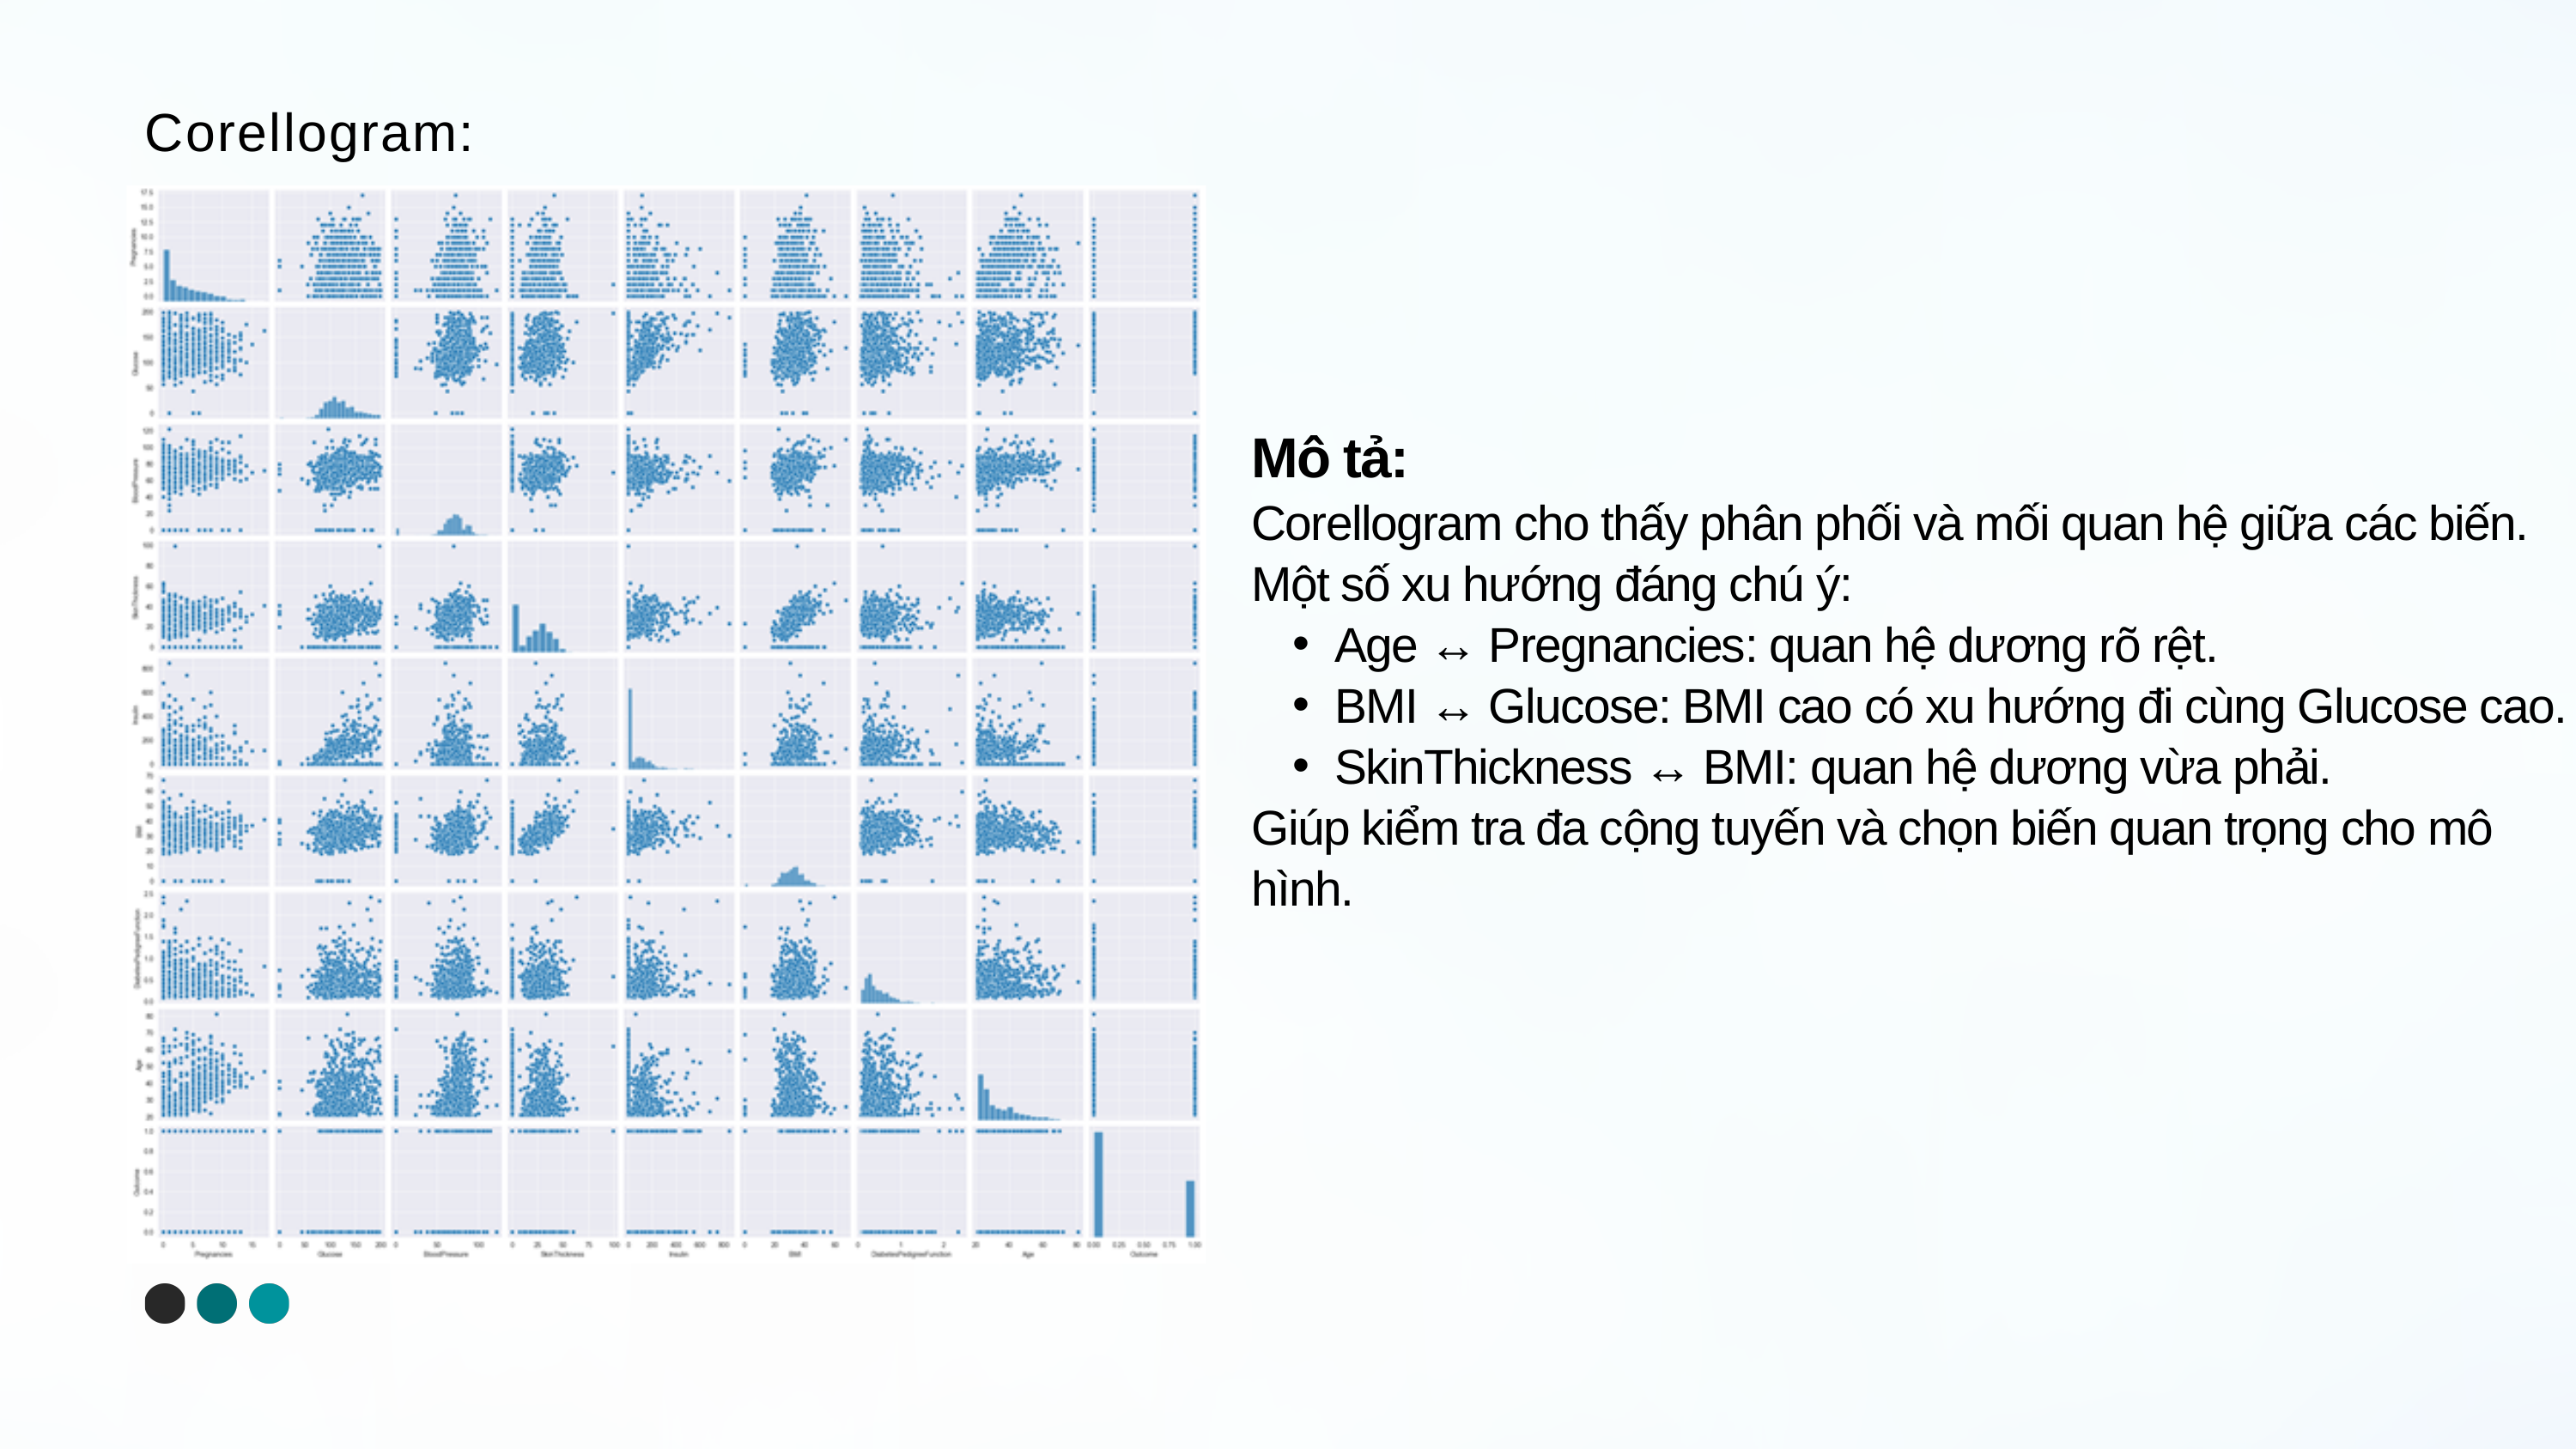

Corellogram:

Mô tả:
Corellogram cho thấy phân phối và mối quan hệ giữa các biến.
Một số xu hướng đáng chú ý:
Age ↔ Pregnancies: quan hệ dương rõ rệt.
BMI ↔ Glucose: BMI cao có xu hướng đi cùng Glucose cao.
SkinThickness ↔ BMI: quan hệ dương vừa phải.
Giúp kiểm tra đa cộng tuyến và chọn biến quan trọng cho mô hình.